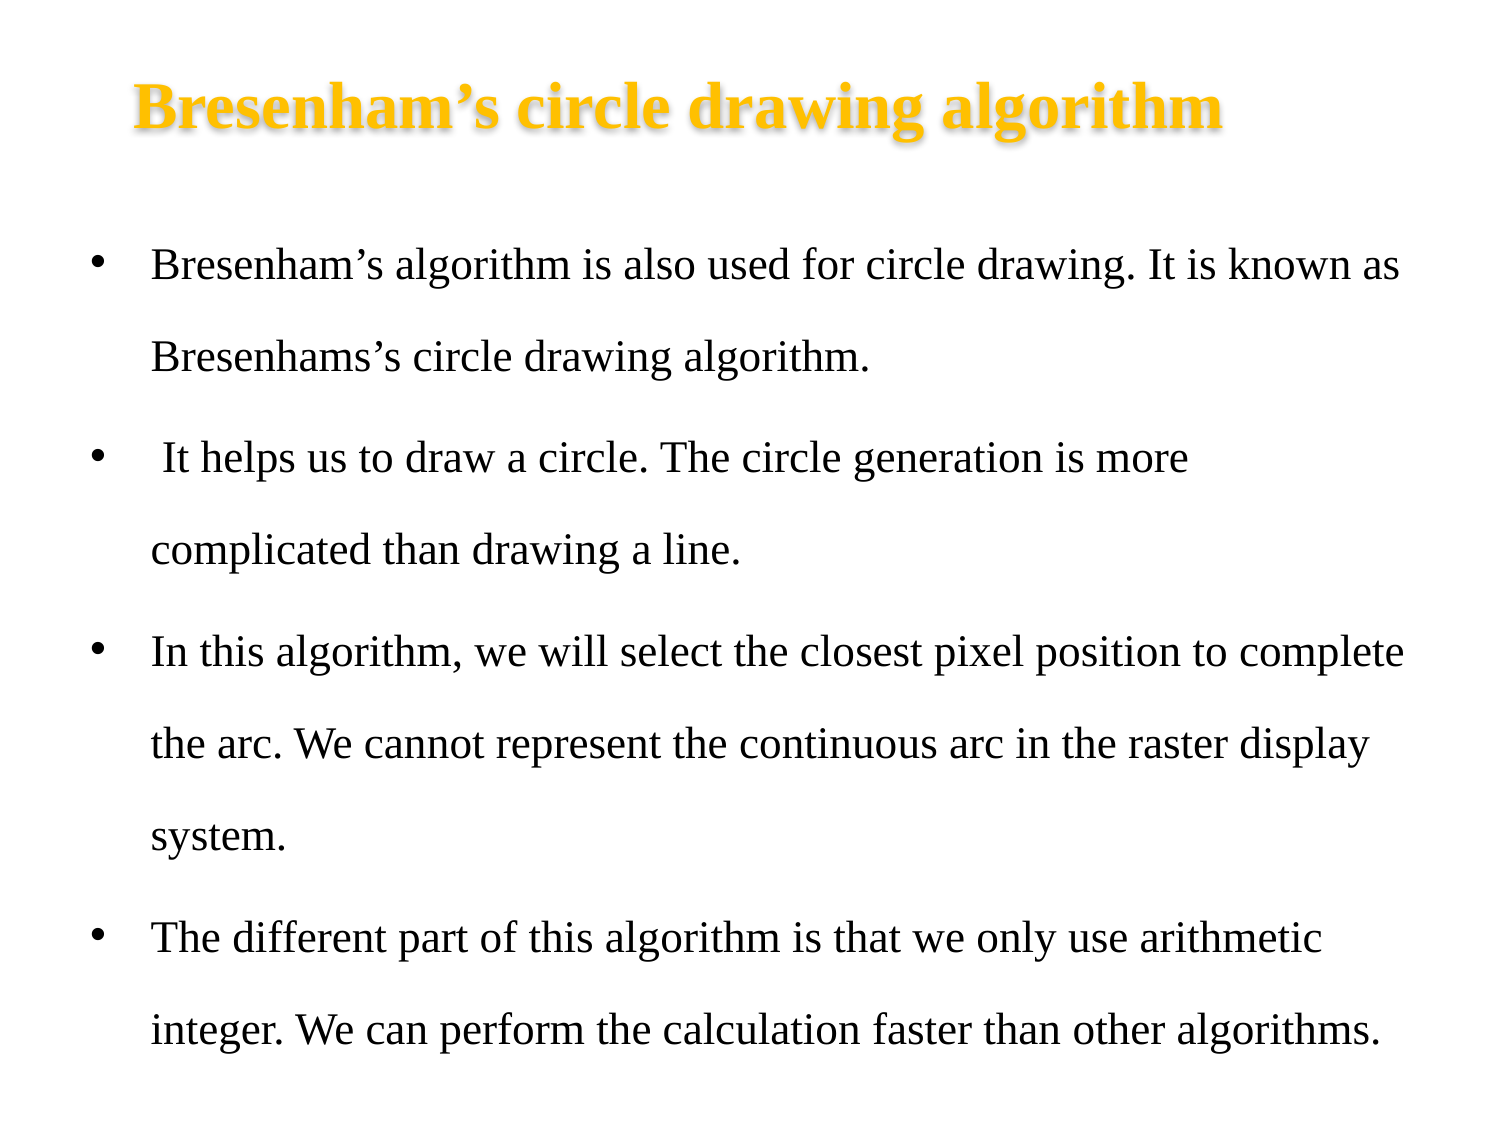

Bresenham’s circle drawing algorithm

Bresenham’s algorithm is also used for circle drawing. It is known as Bresenhams’s circle drawing algorithm.
 It helps us to draw a circle. The circle generation is more complicated than drawing a line.
In this algorithm, we will select the closest pixel position to complete the arc. We cannot represent the continuous arc in the raster display system.
The different part of this algorithm is that we only use arithmetic integer. We can perform the calculation faster than other algorithms.